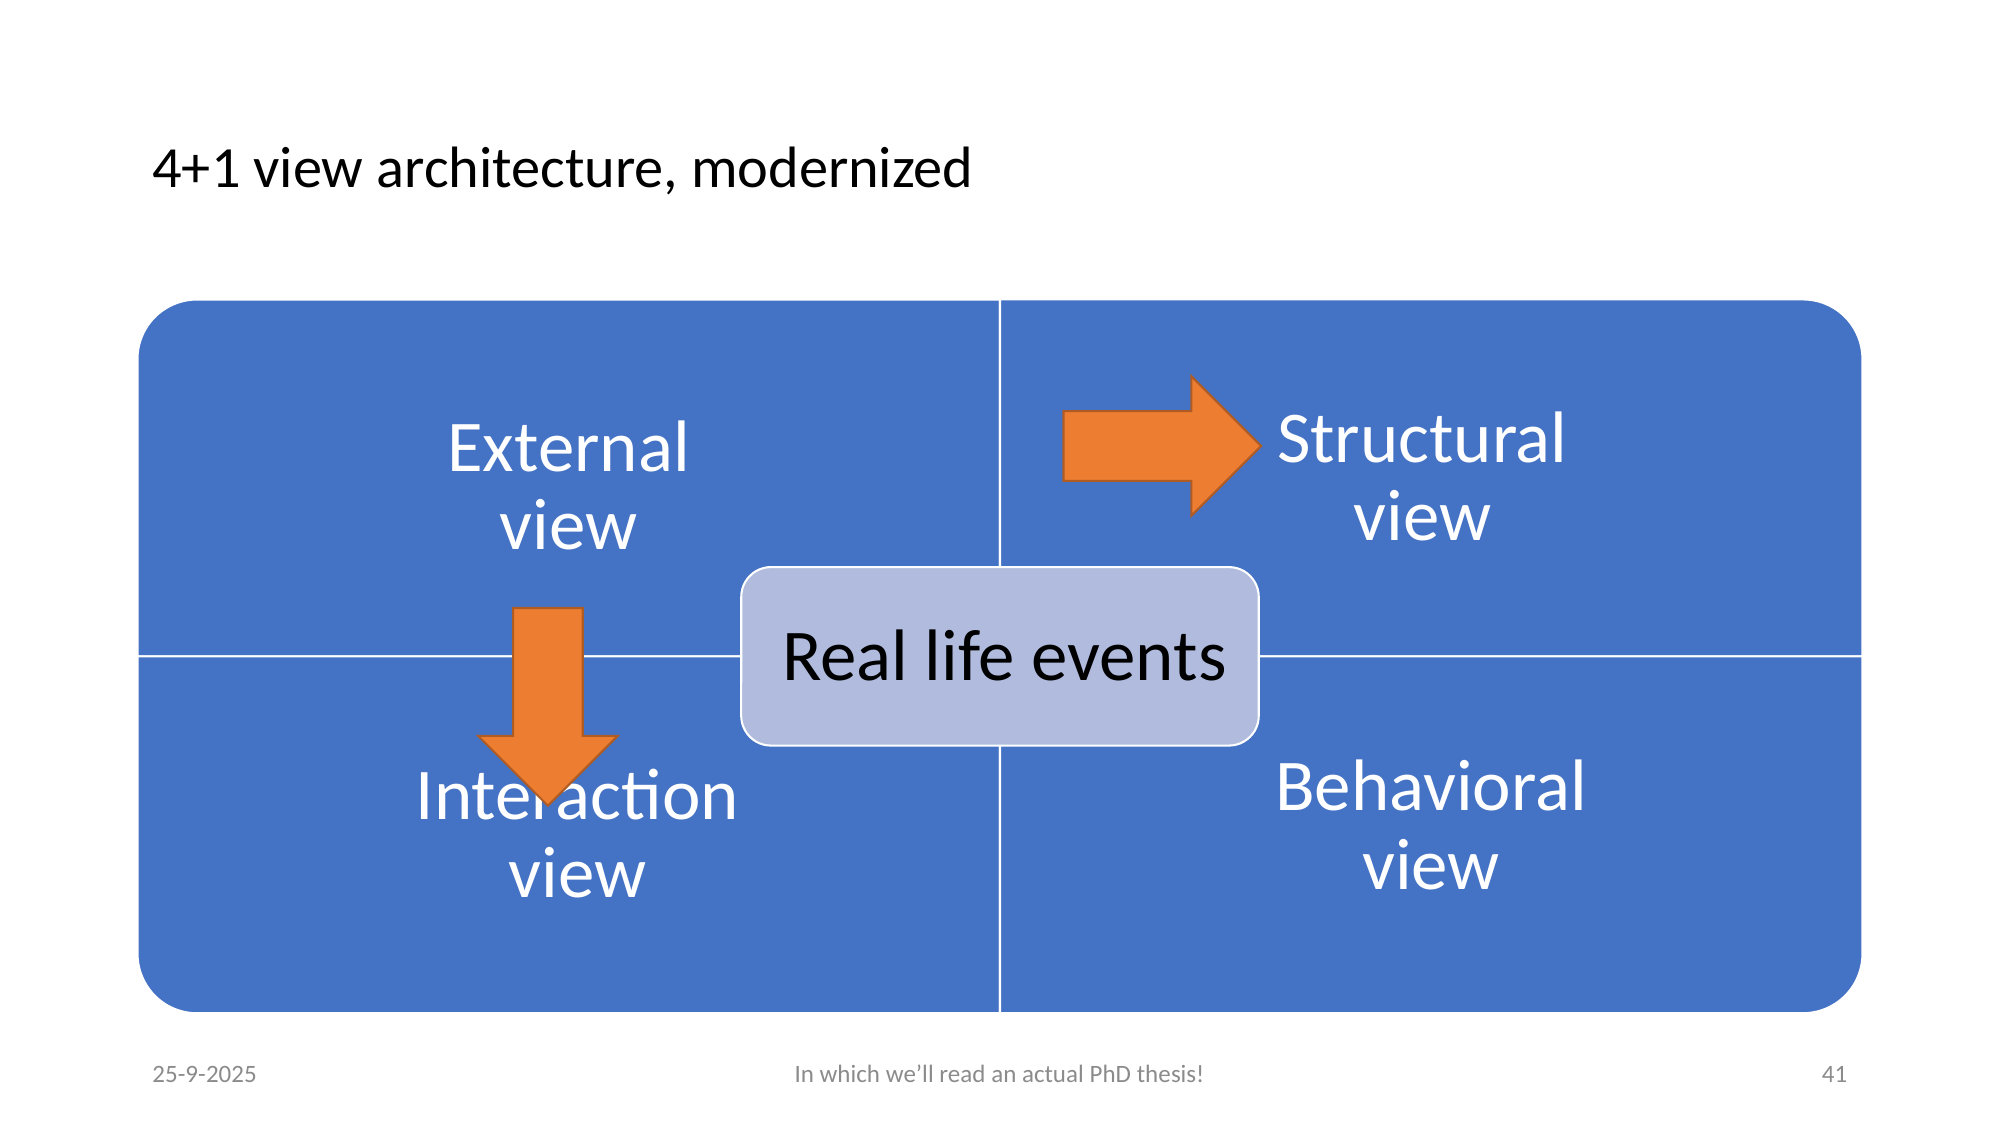

# 4+1 view architecture, modernized
External
view
Structural
view
Interaction
view
Behavioral
view
Real life events

25-9-2025
In which we’ll read an actual PhD thesis!
41